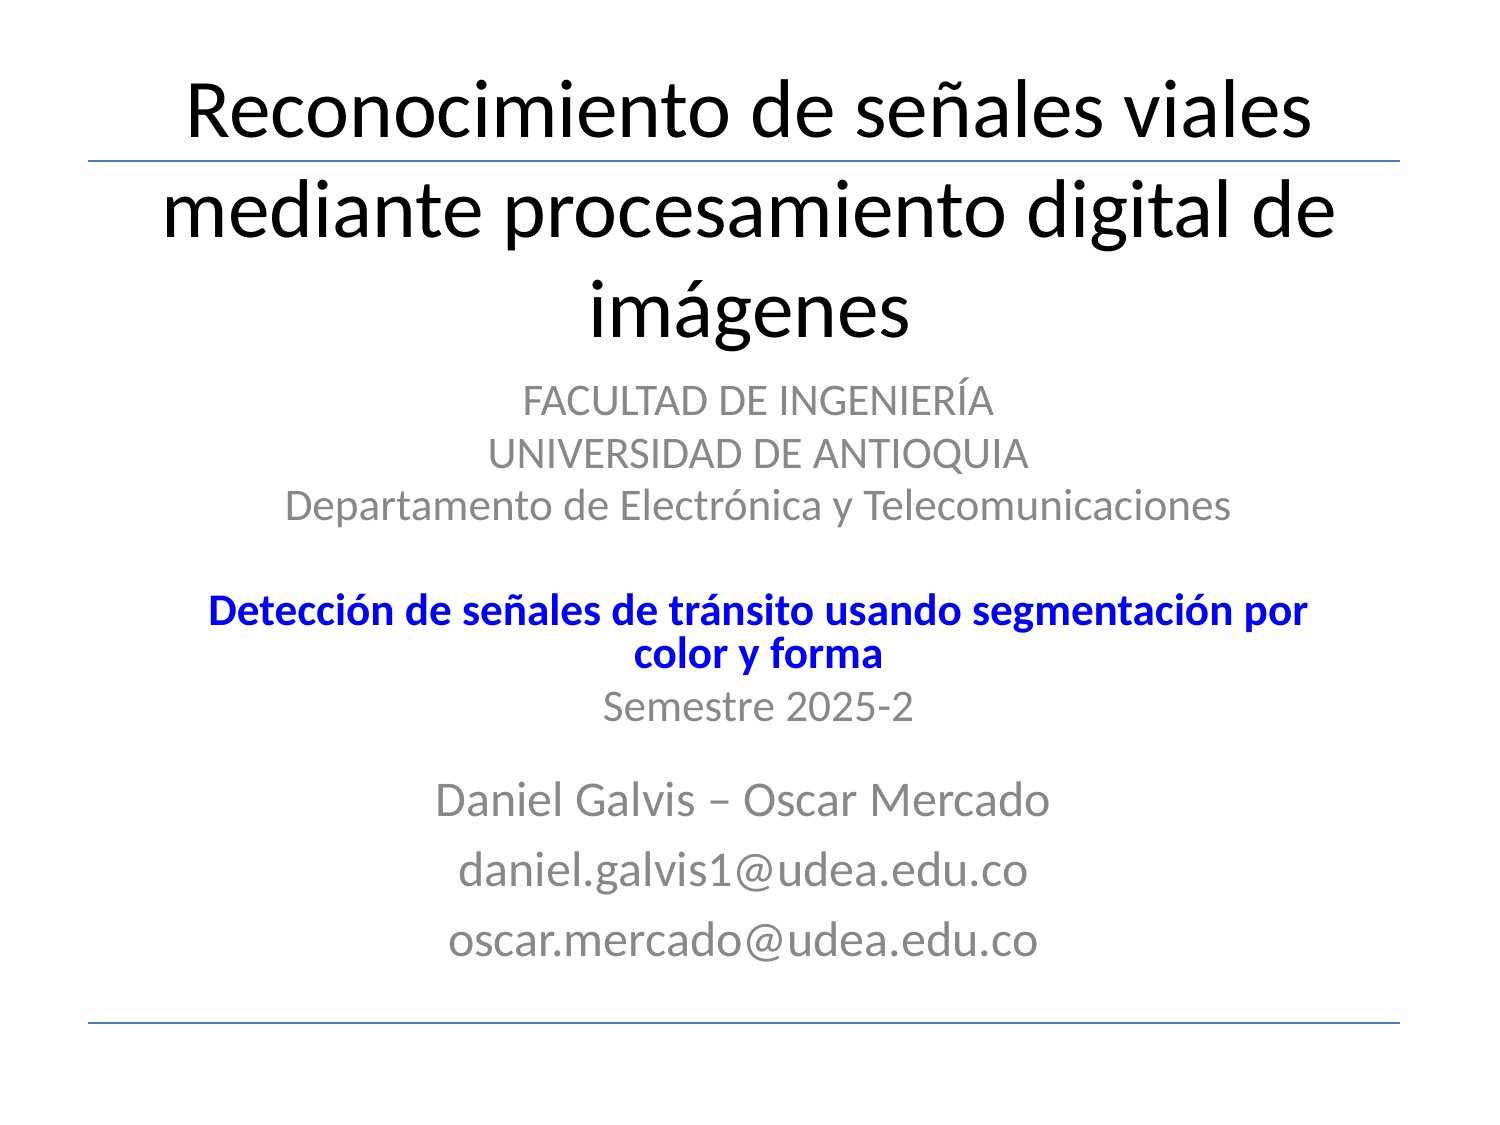

# Reconocimiento de señales viales mediante procesamiento digital de imágenes
FACULTAD DE INGENIERÍA
UNIVERSIDAD DE ANTIOQUIA
Departamento de Electrónica y Telecomunicaciones

Detección de señales de tránsito usando segmentación por color y forma
Semestre 2025-2

Daniel Galvis – Oscar Mercado
daniel.galvis1@udea.edu.co
oscar.mercado@udea.edu.co